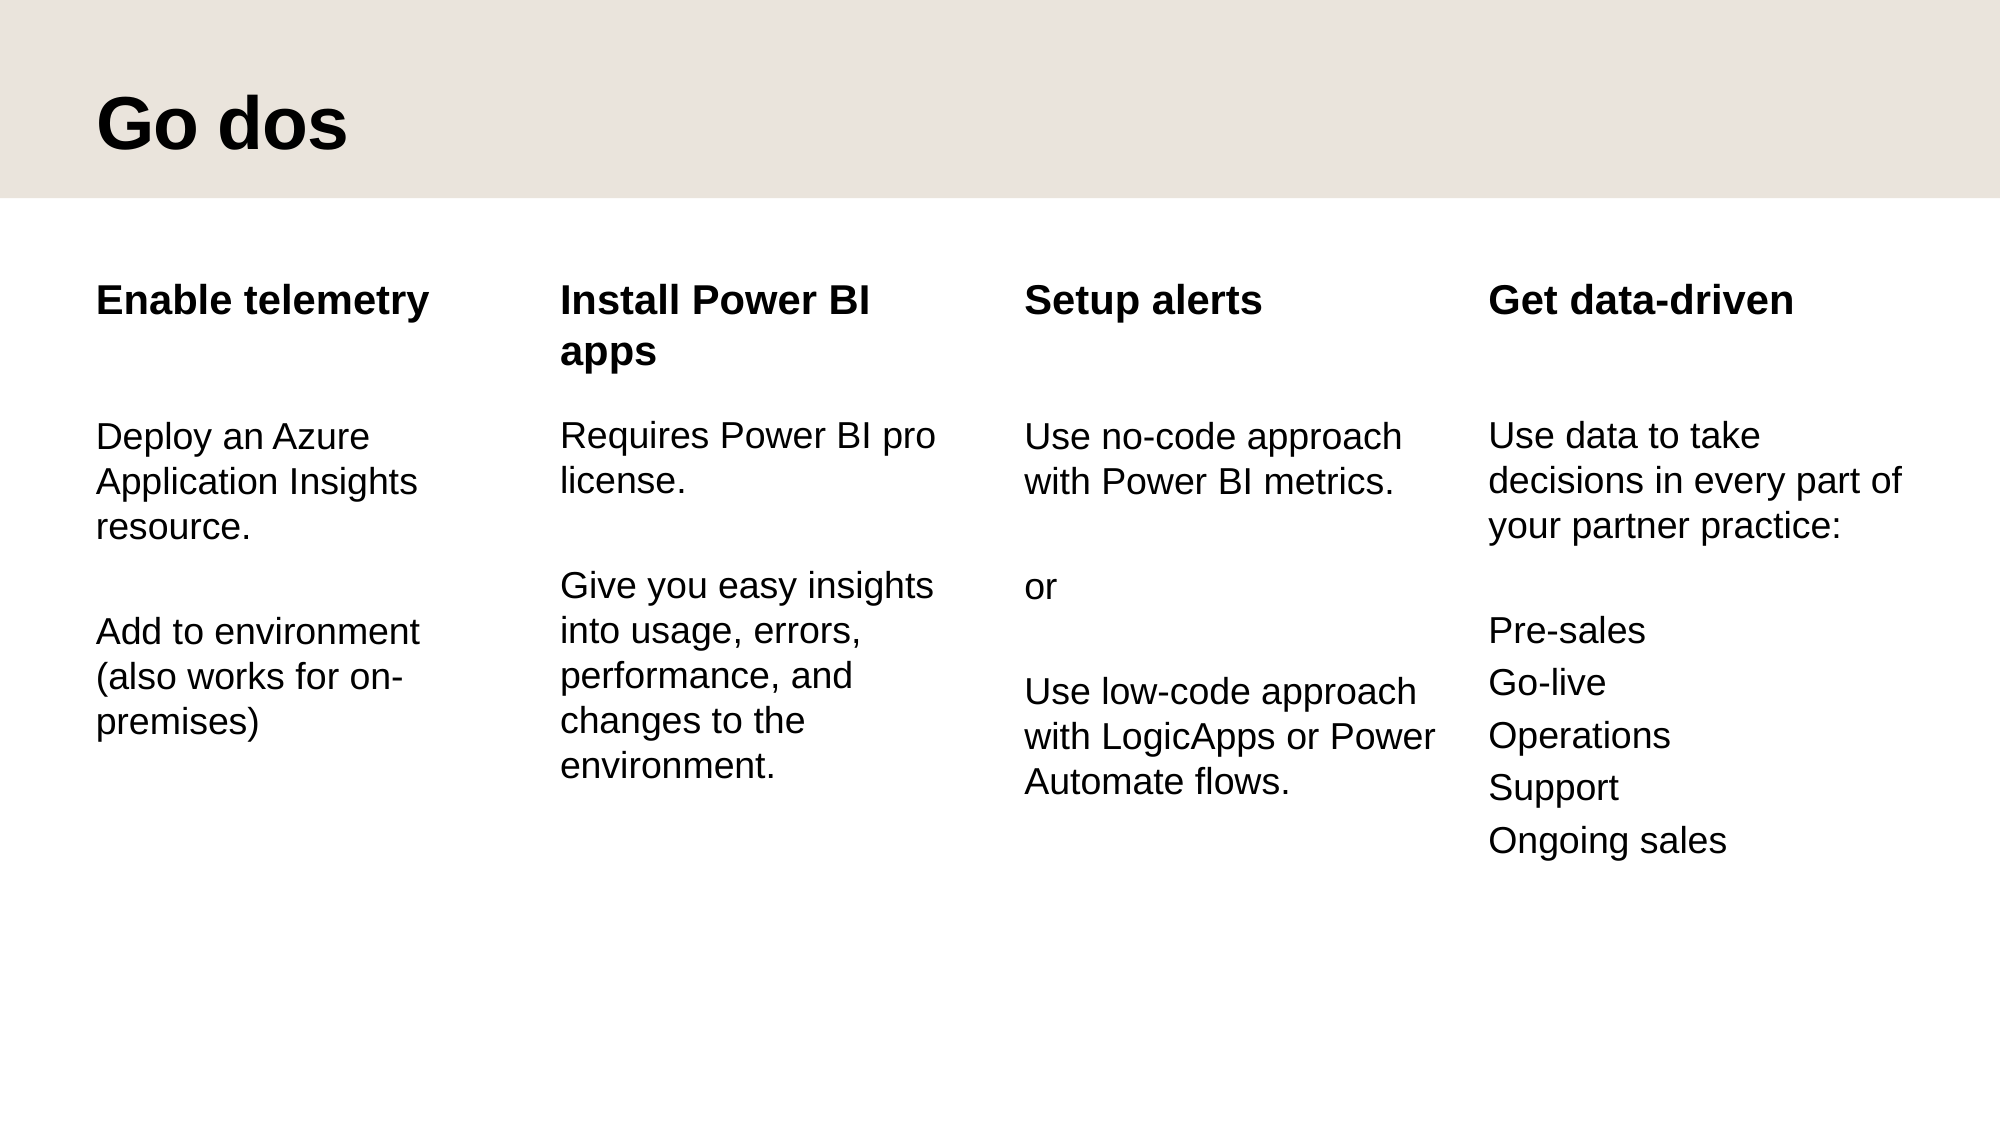

# Go dos
Enable telemetry
Install Power BI apps
Setup alerts
Get data-driven
Requires Power BI pro license.

Give you easy insights into usage, errors, performance, and changes to the environment.
Use data to take decisions in every part of your partner practice:

Pre-sales
Go-live
Operations
Support
Ongoing sales
Deploy an Azure Application Insights resource.

Add to environment (also works for on-premises)
Use no-code approach with Power BI metrics.

or

Use low-code approach with LogicApps or Power Automate flows.